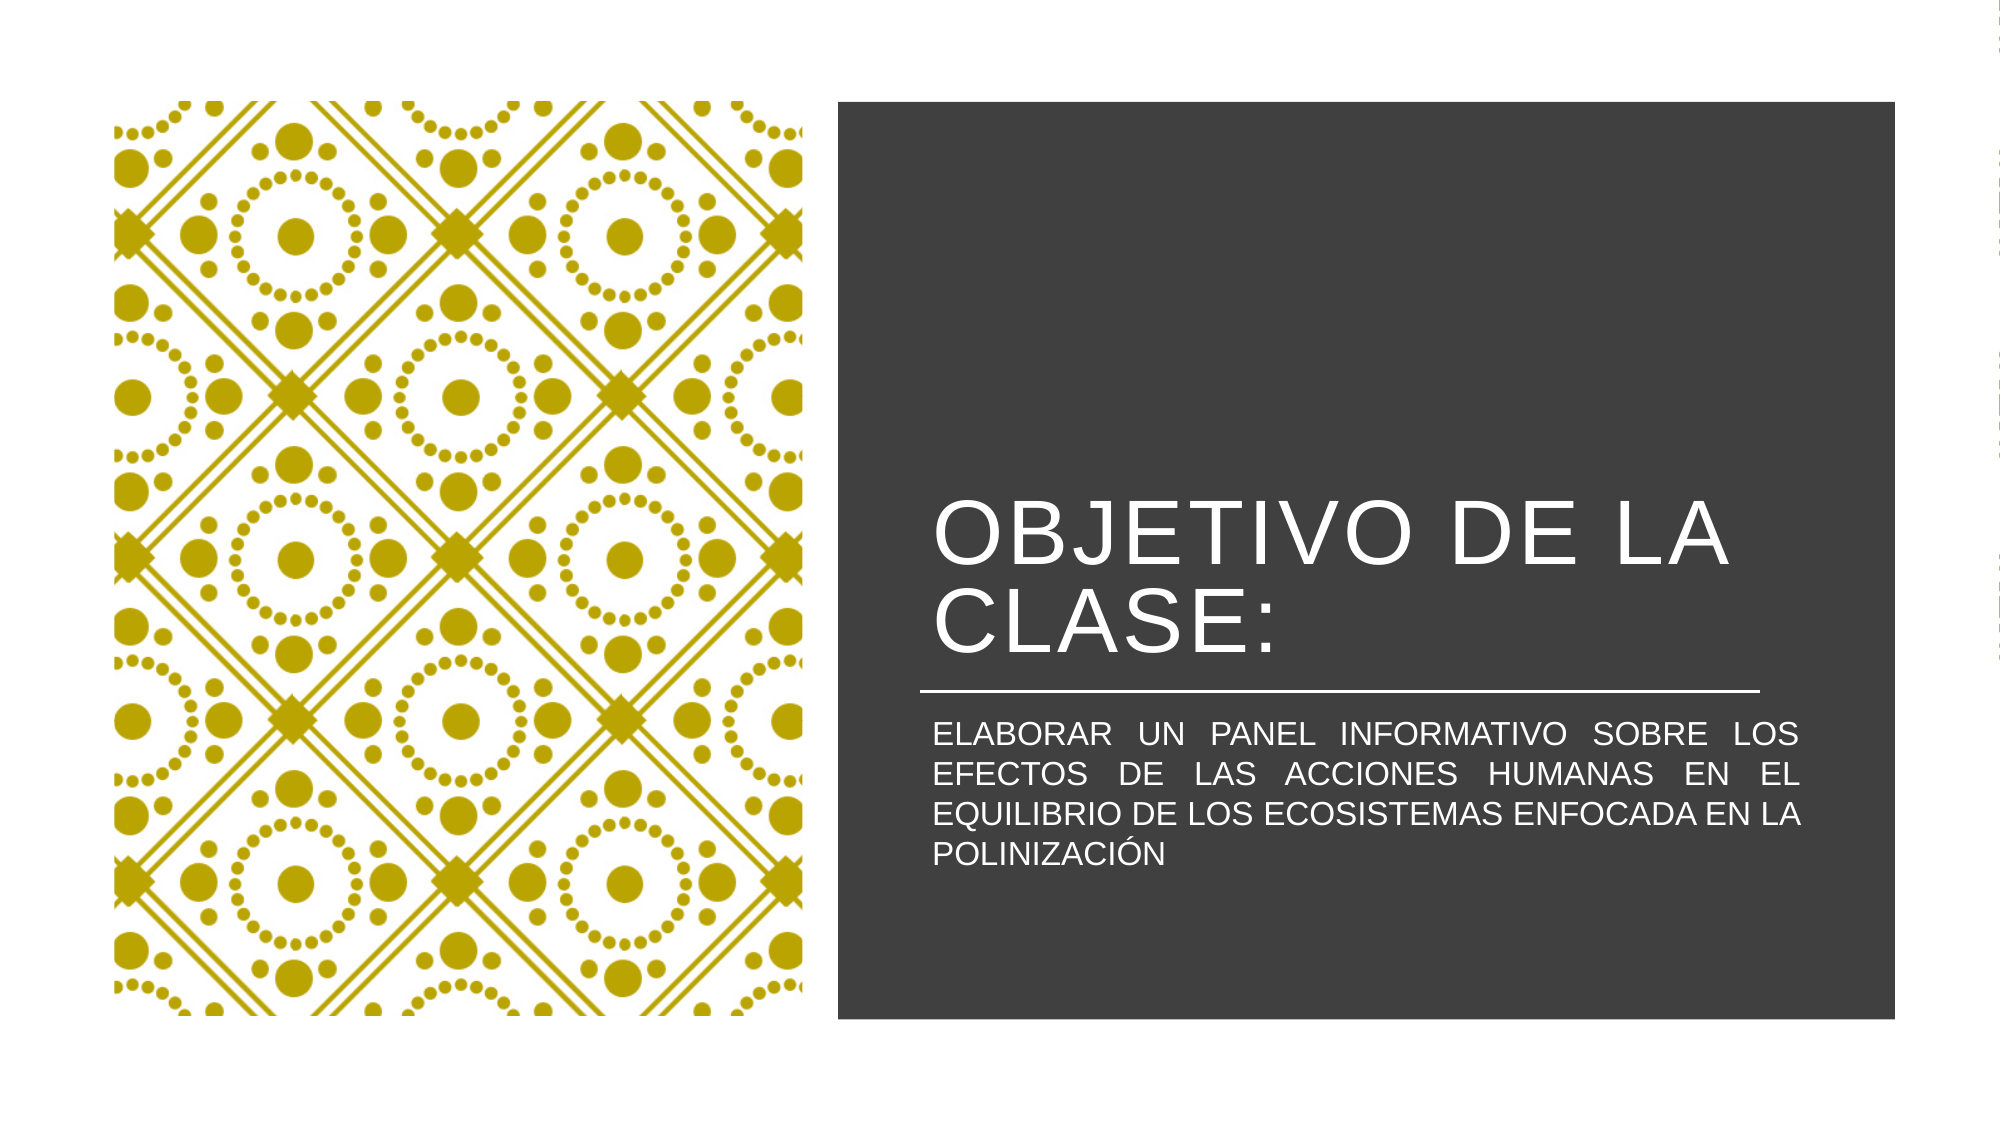

# Objetivo de la clase:
ELABORAR UN PANEL INFORMATIVO SOBRE LOS EFECTOS DE LAS ACCIONES HUMANAS EN EL EQUILIBRIO DE LOS ECOSISTEMAS ENFOCADA EN LA POLINIZACIÓN